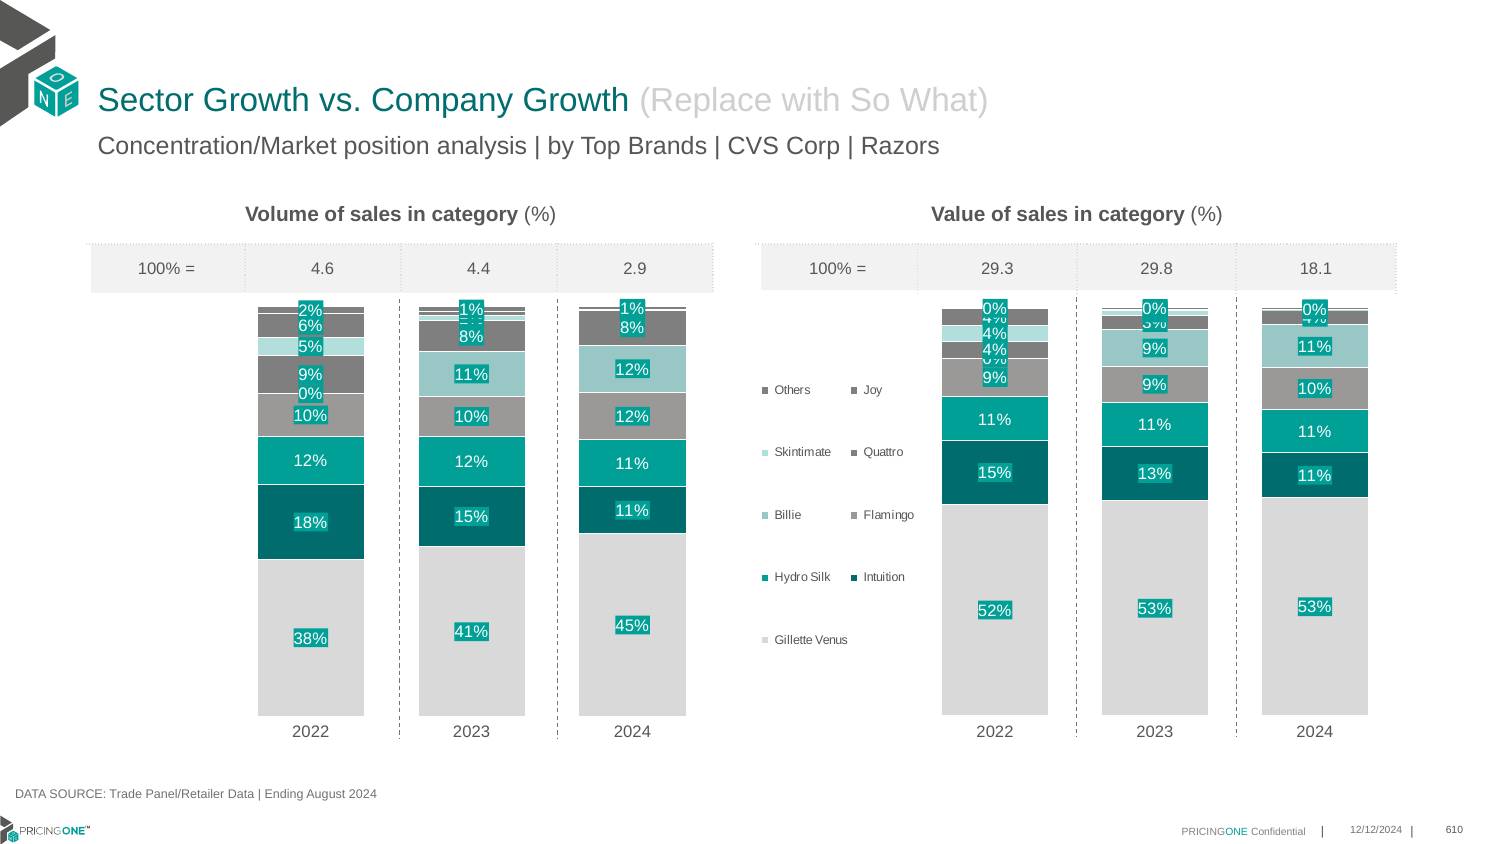

# Sector Growth vs. Company Growth (Replace with So What)
Concentration/Market position analysis | by Top Brands | CVS Corp | Razors
| Volume of sales in category (%) |  |  |  |
| --- | --- | --- | --- |
| 100% = | 4.6 | 4.4 | 2.9 |
| Value of sales in category (%) |  |  |  |
| --- | --- | --- | --- |
| 100% = | 29.3 | 29.8 | 18.1 |

### Chart

| Category | Gillette Venus | Intuition | Hydro Silk | Flamingo | Billie | Quattro | Skintimate | Joy | Others |
|---|---|---|---|---|---|---|---|---|---|
| 2022 | 0.38336732936219875 | 0.18232886126632206 | 0.11844393687196694 | 0.10290712185313364 | 0.0011205067678608778 | 0.09165437771008843 | 0.045451050112577975 | 0.05883143887130255 | 0.01589537718454878 |
| 2023 | 0.4134583228661609 | 0.14849893398773606 | 0.11979608176898568 | 0.09981601141602019 | 0.10849786673184766 | 0.07511853436823991 | 0.013680547249023586 | 0.00902057339227058 | 0.012113128219715427 |
| 2024 | 0.44579909591705147 | 0.11415313885300983 | 0.11472573860162119 | 0.11571685671194484 | 0.11559678427981179 | 0.08489363872912006 | 0.0011694916077698663 | 6.940603013471016e-06 | 0.007938314696657475 |

### Chart

| Category | Gillette Venus | Intuition | Hydro Silk | Flamingo | Billie | Quattro | Skintimate | Joy | Others |
|---|---|---|---|---|---|---|---|---|---|
| 2022 | 0.5188938339750672 | 0.15482764350676684 | 0.10939753658476216 | 0.09274627657648572 | 0.0010425660844729453 | 0.04169364280840438 | 0.03711821642512749 | 0.04282740785546611 | 0.0014528761834471735 |
| 2023 | 0.5275954223248965 | 0.13236736464990723 | 0.10906791150660085 | 0.08715043599421728 | 0.09095392720195657 | 0.03442391013186923 | 0.0115348301403028 | 0.003274330241864536 | 0.003631867808384957 |
| 2024 | 0.5348093079415978 | 0.11012985109635716 | 0.10702307503362589 | 0.10058913236638228 | 0.10706895744425786 | 0.035111556246134726 | 0.0008996605365773581 | 3.818921994699337e-06 | 0.004364640413072314 |
DATA SOURCE: Trade Panel/Retailer Data | Ending August 2024

12/12/2024
610